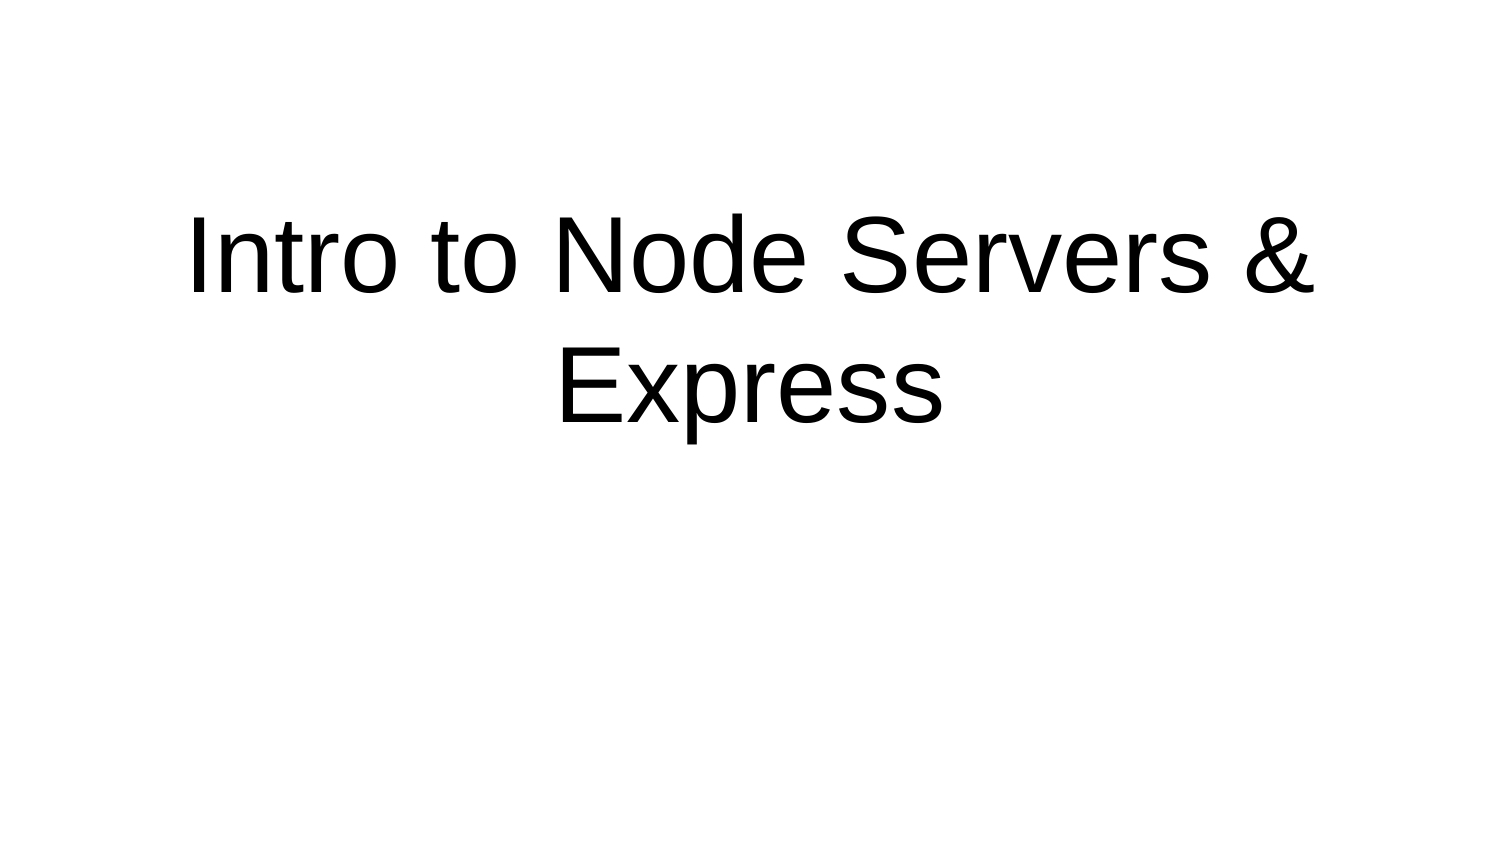

# Intro to Node Servers & Express